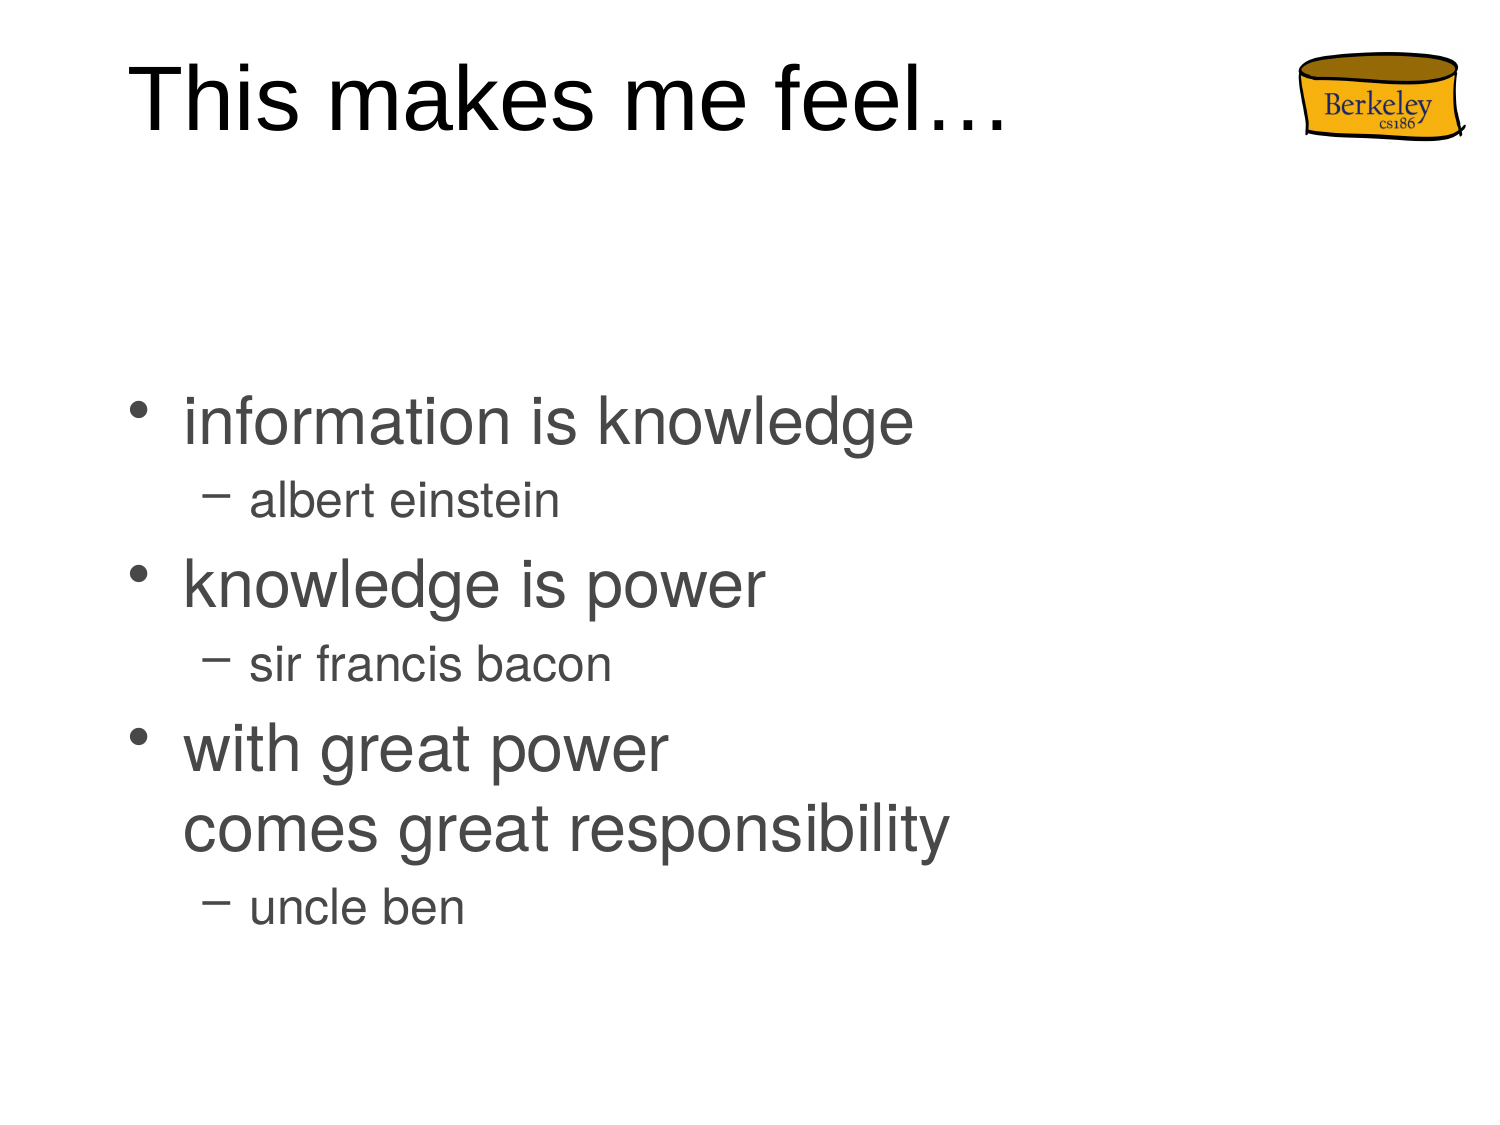

# This makes me feel…
information is knowledge
albert einstein
knowledge is power
sir francis bacon
with great power
comes great responsibility
uncle ben